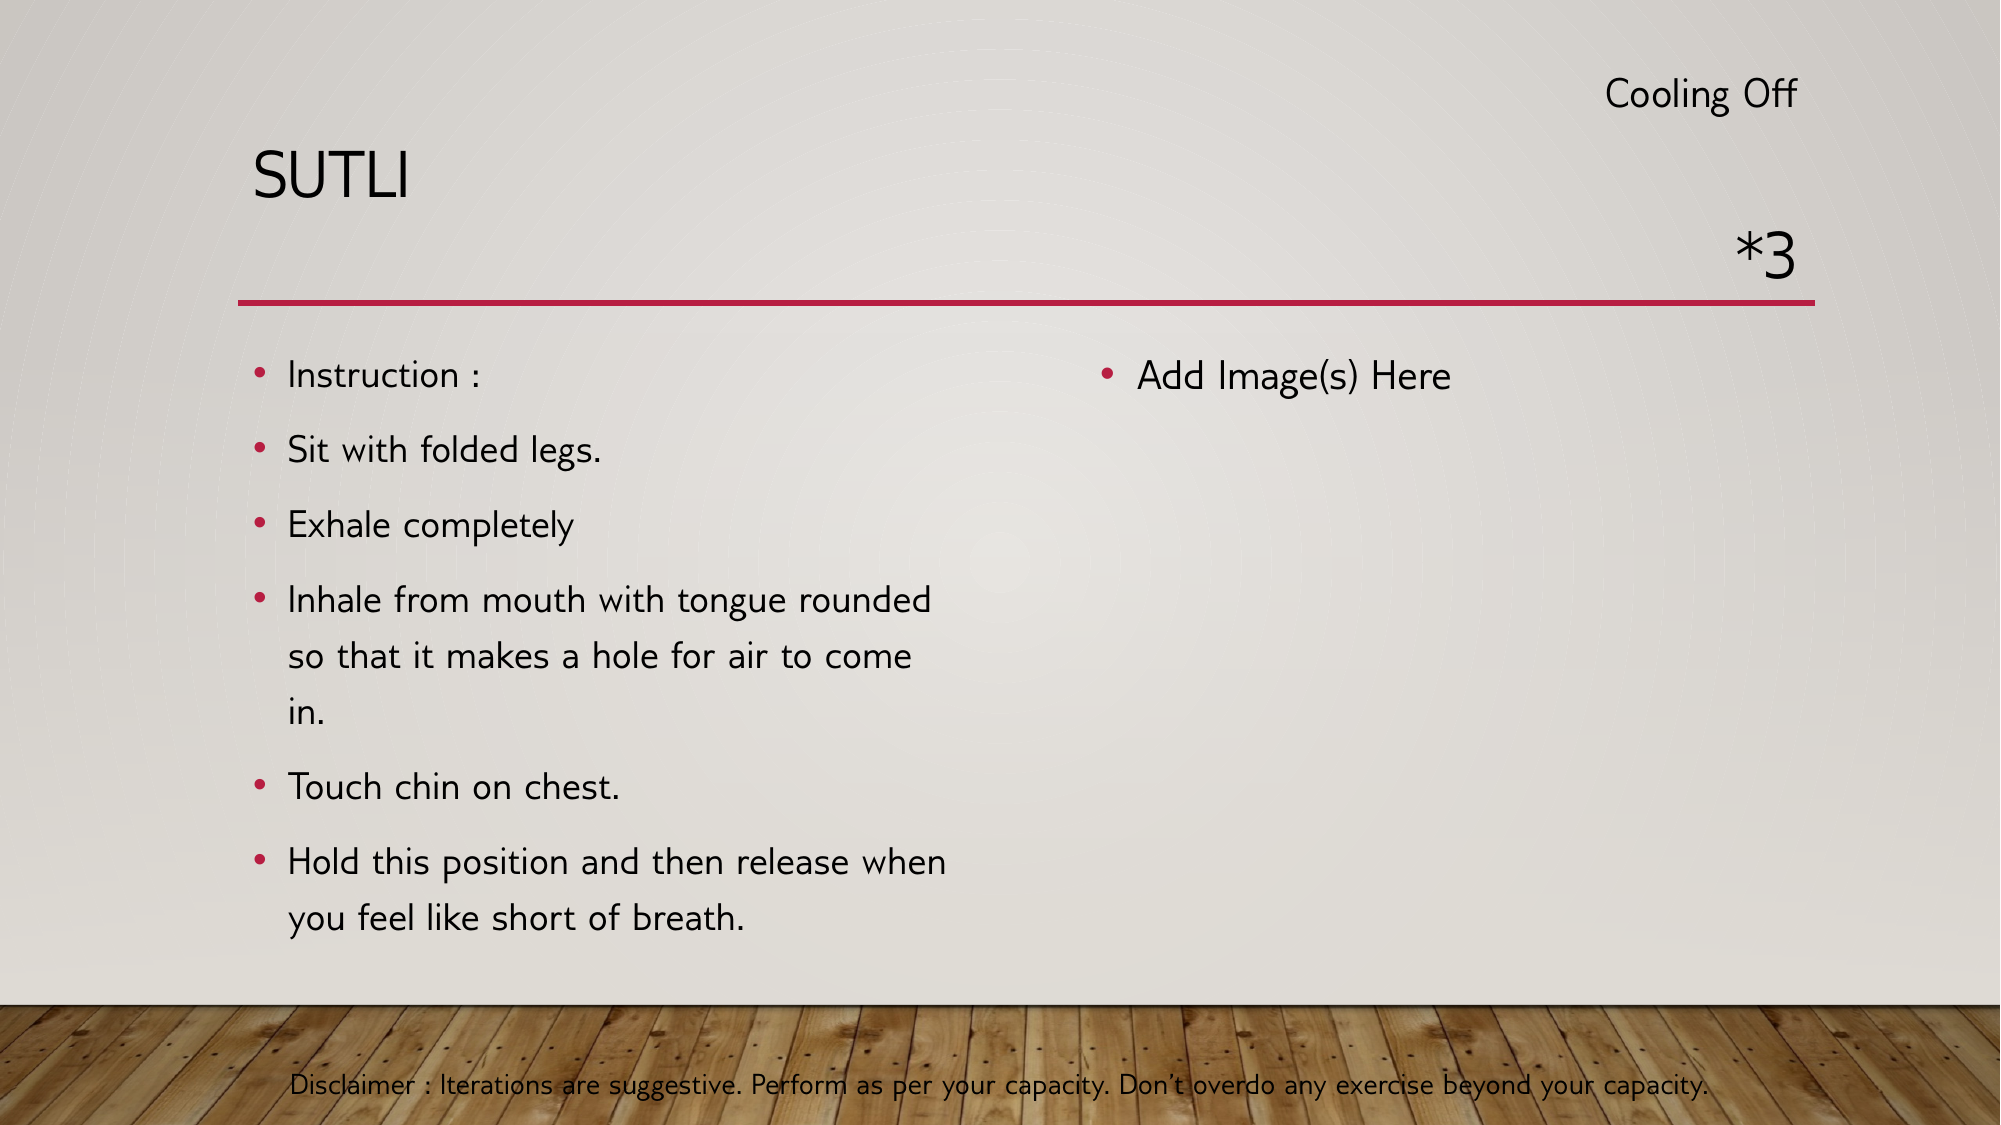

Cooling Off
# Sutli
*3
Add Image(s) Here

Instruction :
Sit with folded legs.
Exhale completely
Inhale from mouth with tongue rounded so that it makes a hole for air to come in.
Touch chin on chest.
Hold this position and then release when you feel like short of breath.

Disclaimer : Iterations are suggestive. Perform as per your capacity. Don’t overdo any exercise beyond your capacity.